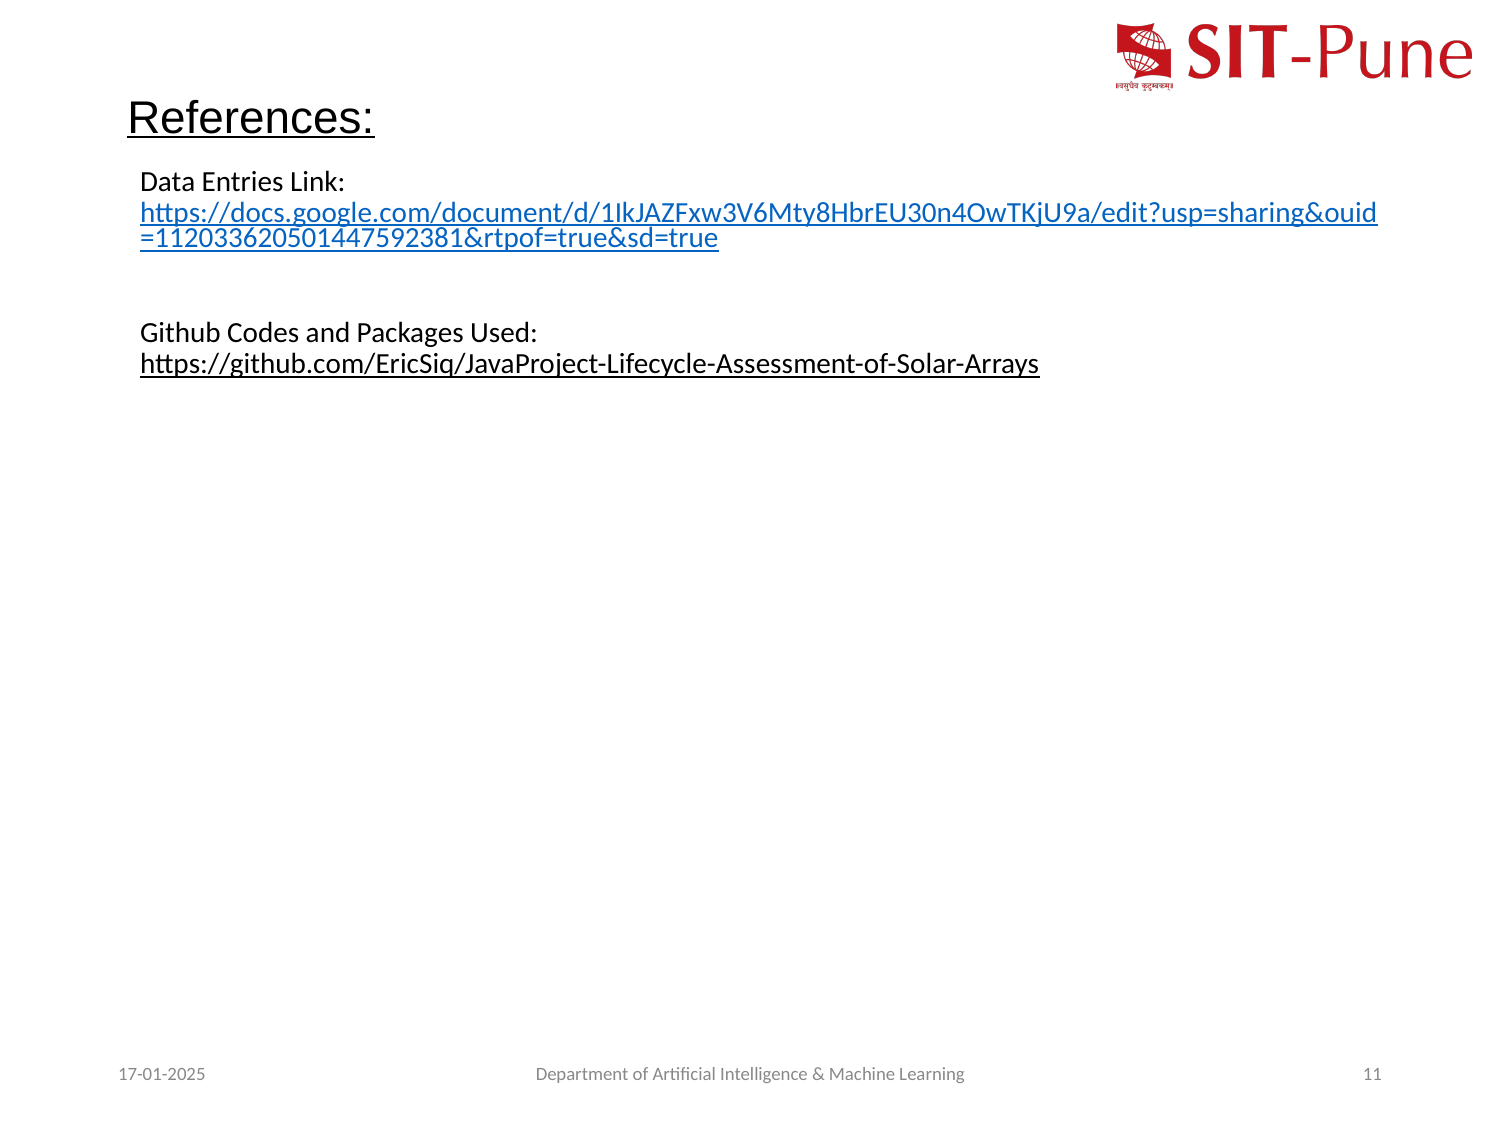

References:
Data Entries Link: https://docs.google.com/document/d/1IkJAZFxw3V6Mty8HbrEU30n4OwTKjU9a/edit?usp=sharing&ouid=112033620501447592381&rtpof=true&sd=true

Github Codes and Packages Used:
https://github.com/EricSiq/JavaProject-Lifecycle-Assessment-of-Solar-Arrays

17-01-2025
Department of Artificial Intelligence & Machine Learning
11